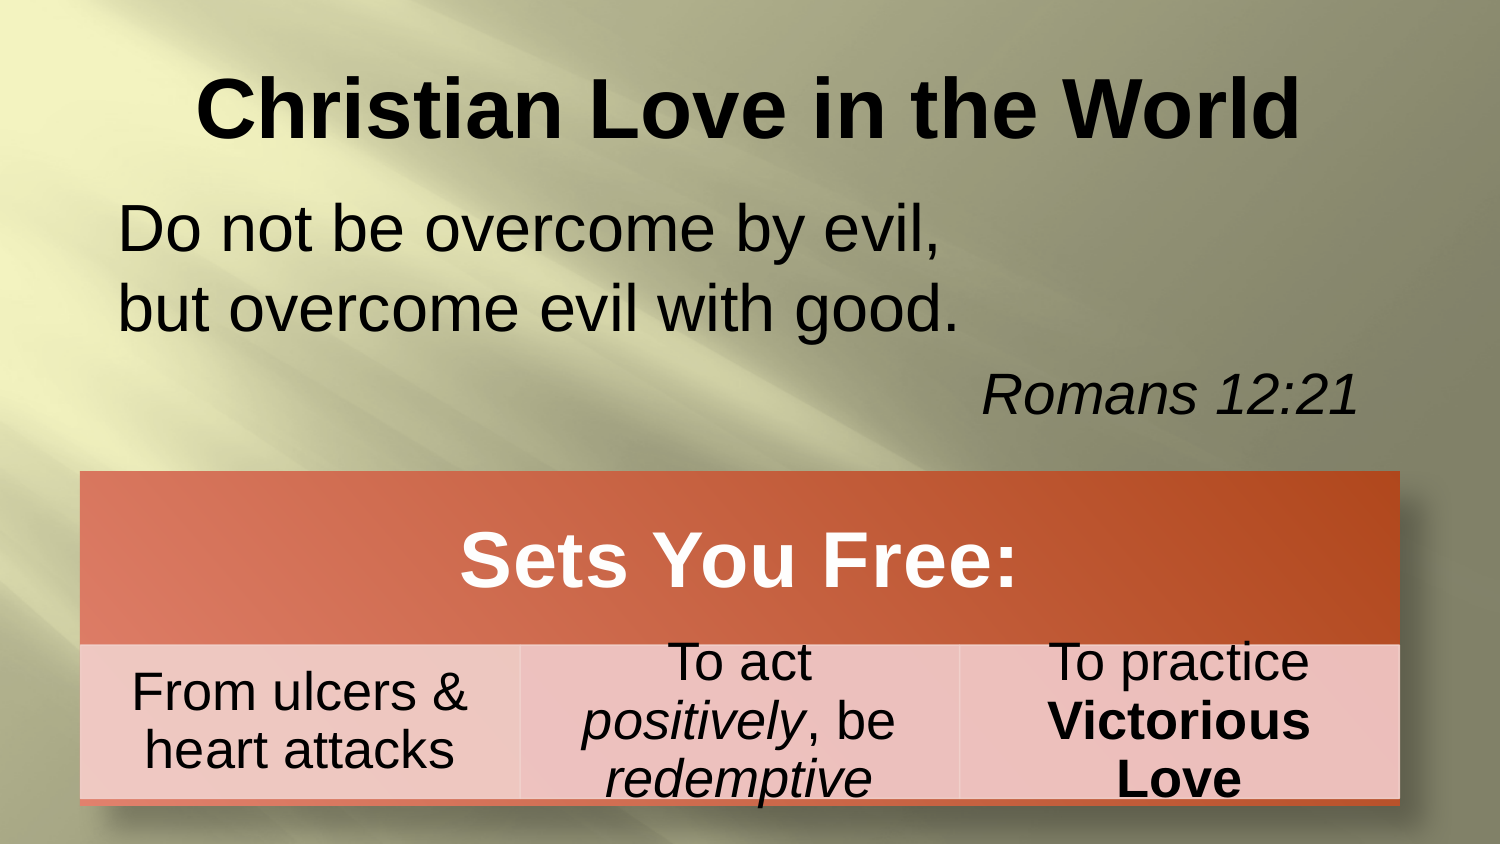

# Christian Love in the World
Do not be overcome by evil,
but overcome evil with good.
Romans 12:21
Sets You Free:
From ulcers & heart attacks
To act positively, be redemptive
To practice Victorious Love